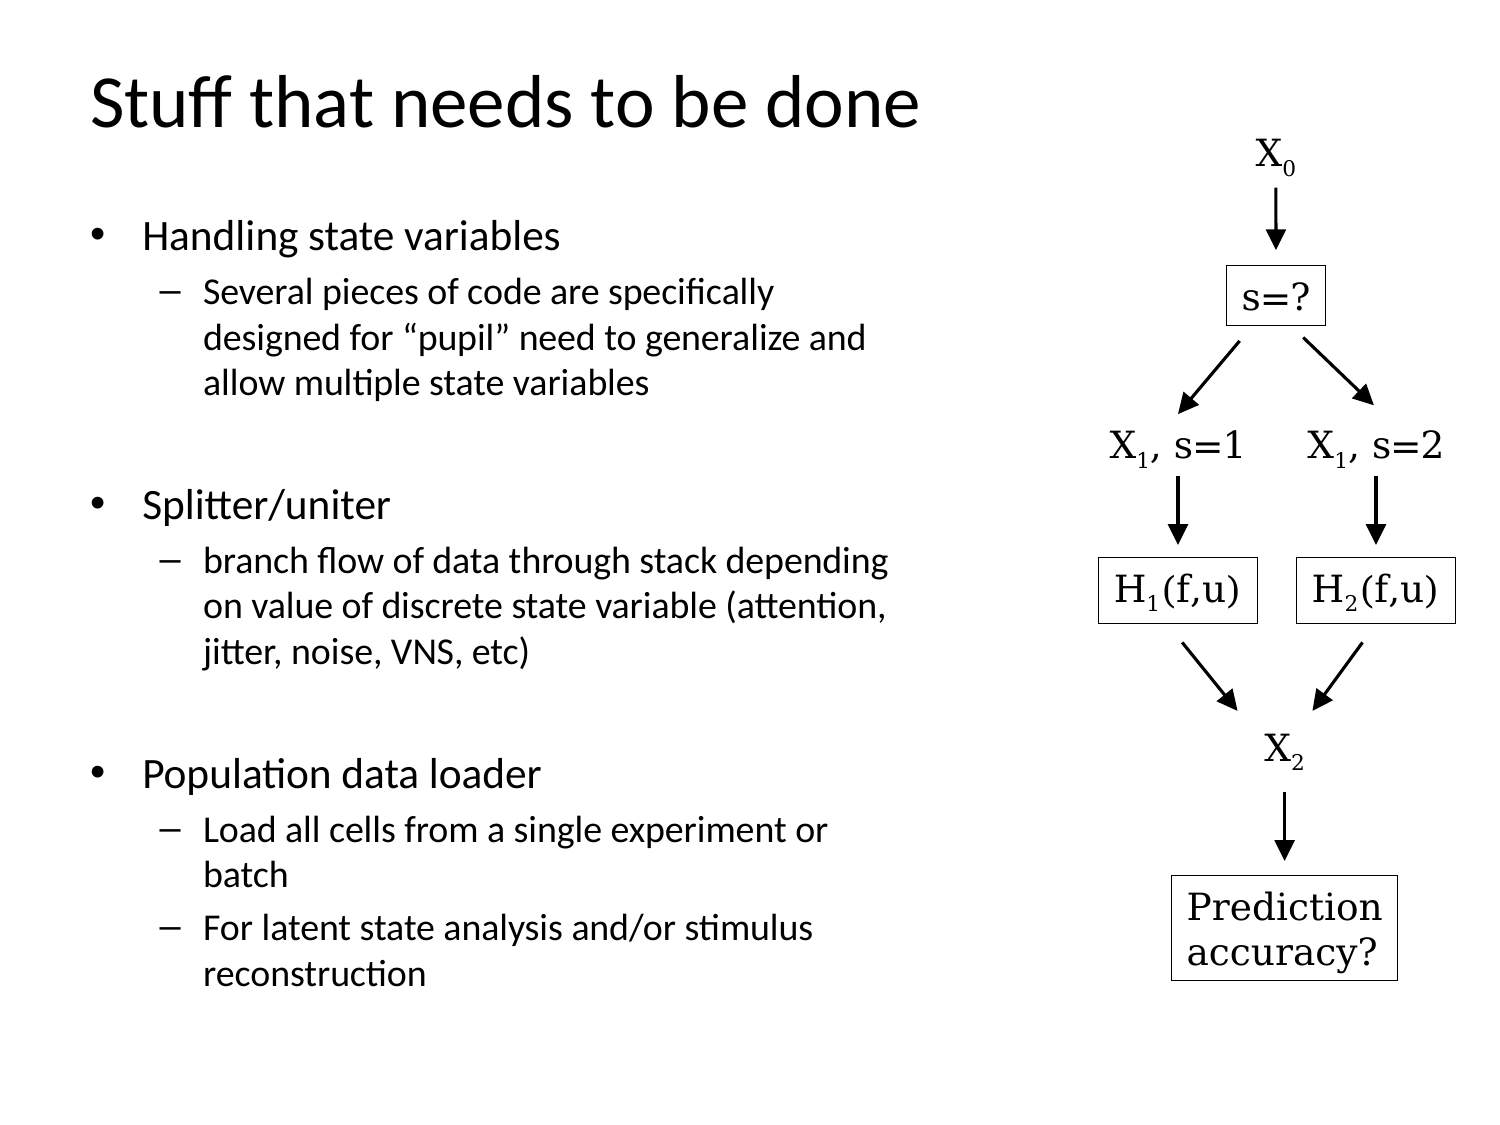

# Stuff that needs to be done
X0
Handling state variables
Several pieces of code are specifically designed for “pupil” need to generalize and allow multiple state variables

Splitter/uniter
branch flow of data through stack depending on value of discrete state variable (attention, jitter, noise, VNS, etc)

Population data loader
Load all cells from a single experiment or batch
For latent state analysis and/or stimulus reconstruction
s=?
X1, s=1
X1, s=2
H1(f,u)
H2(f,u)
X2
Prediction
accuracy?